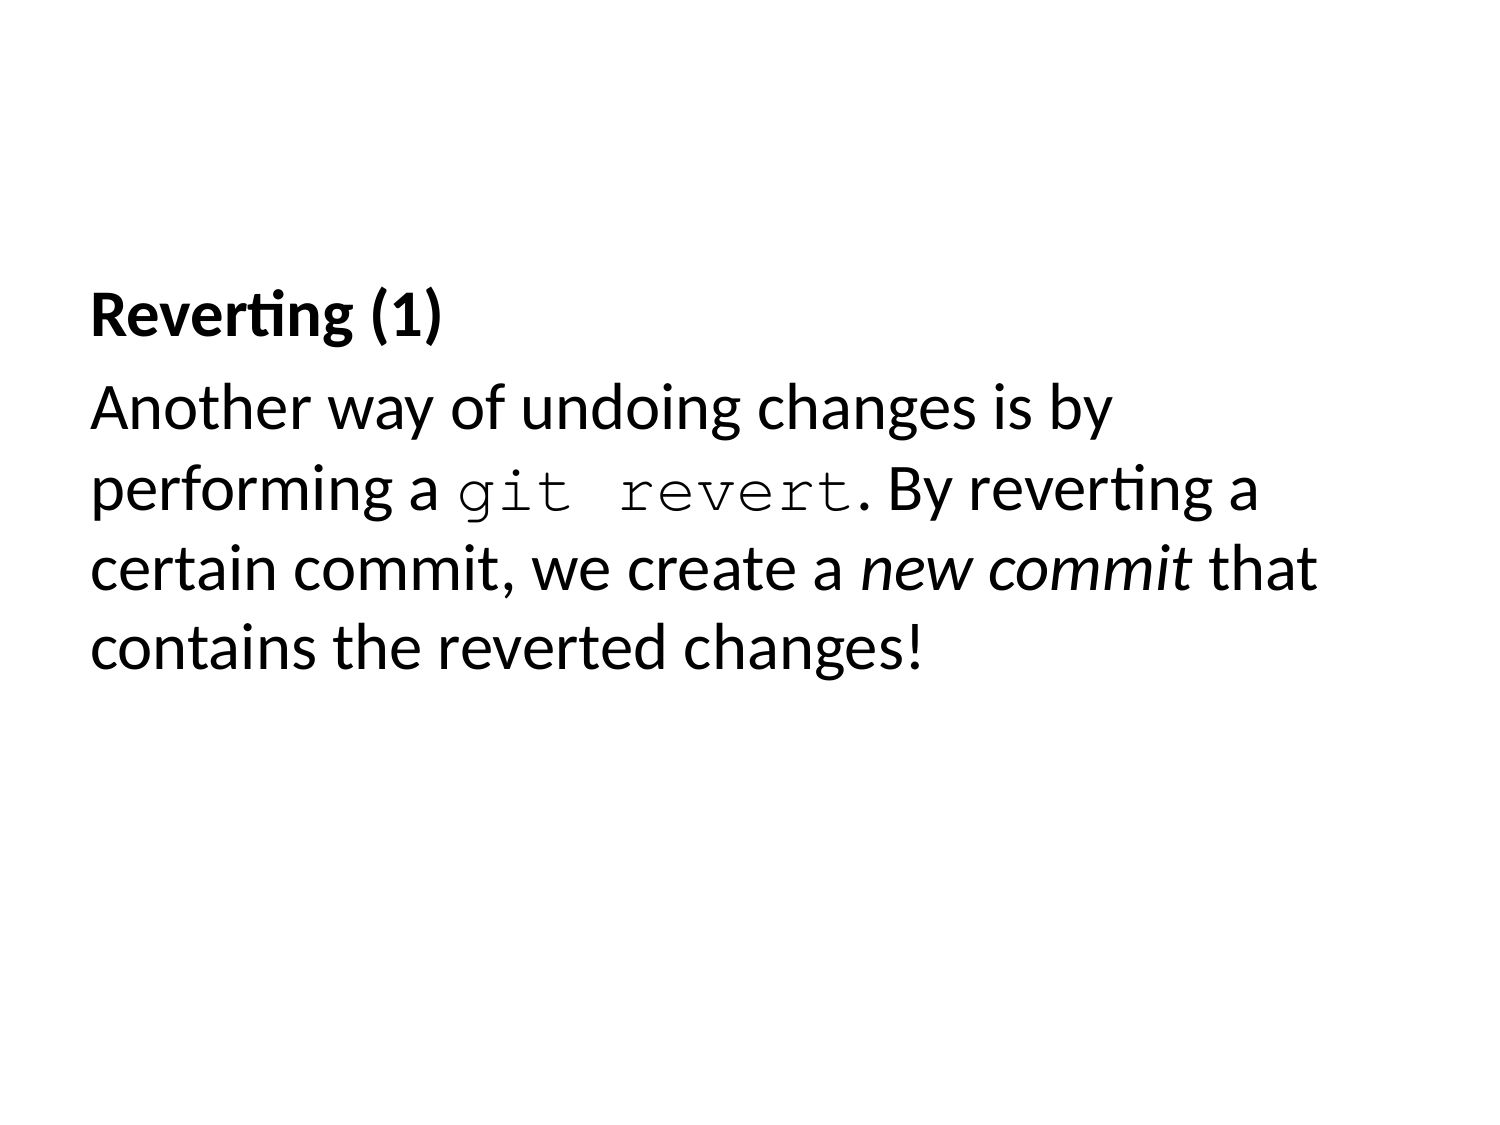

Reverting (1)
Another way of undoing changes is by performing a git revert. By reverting a certain commit, we create a new commit that contains the reverted changes!